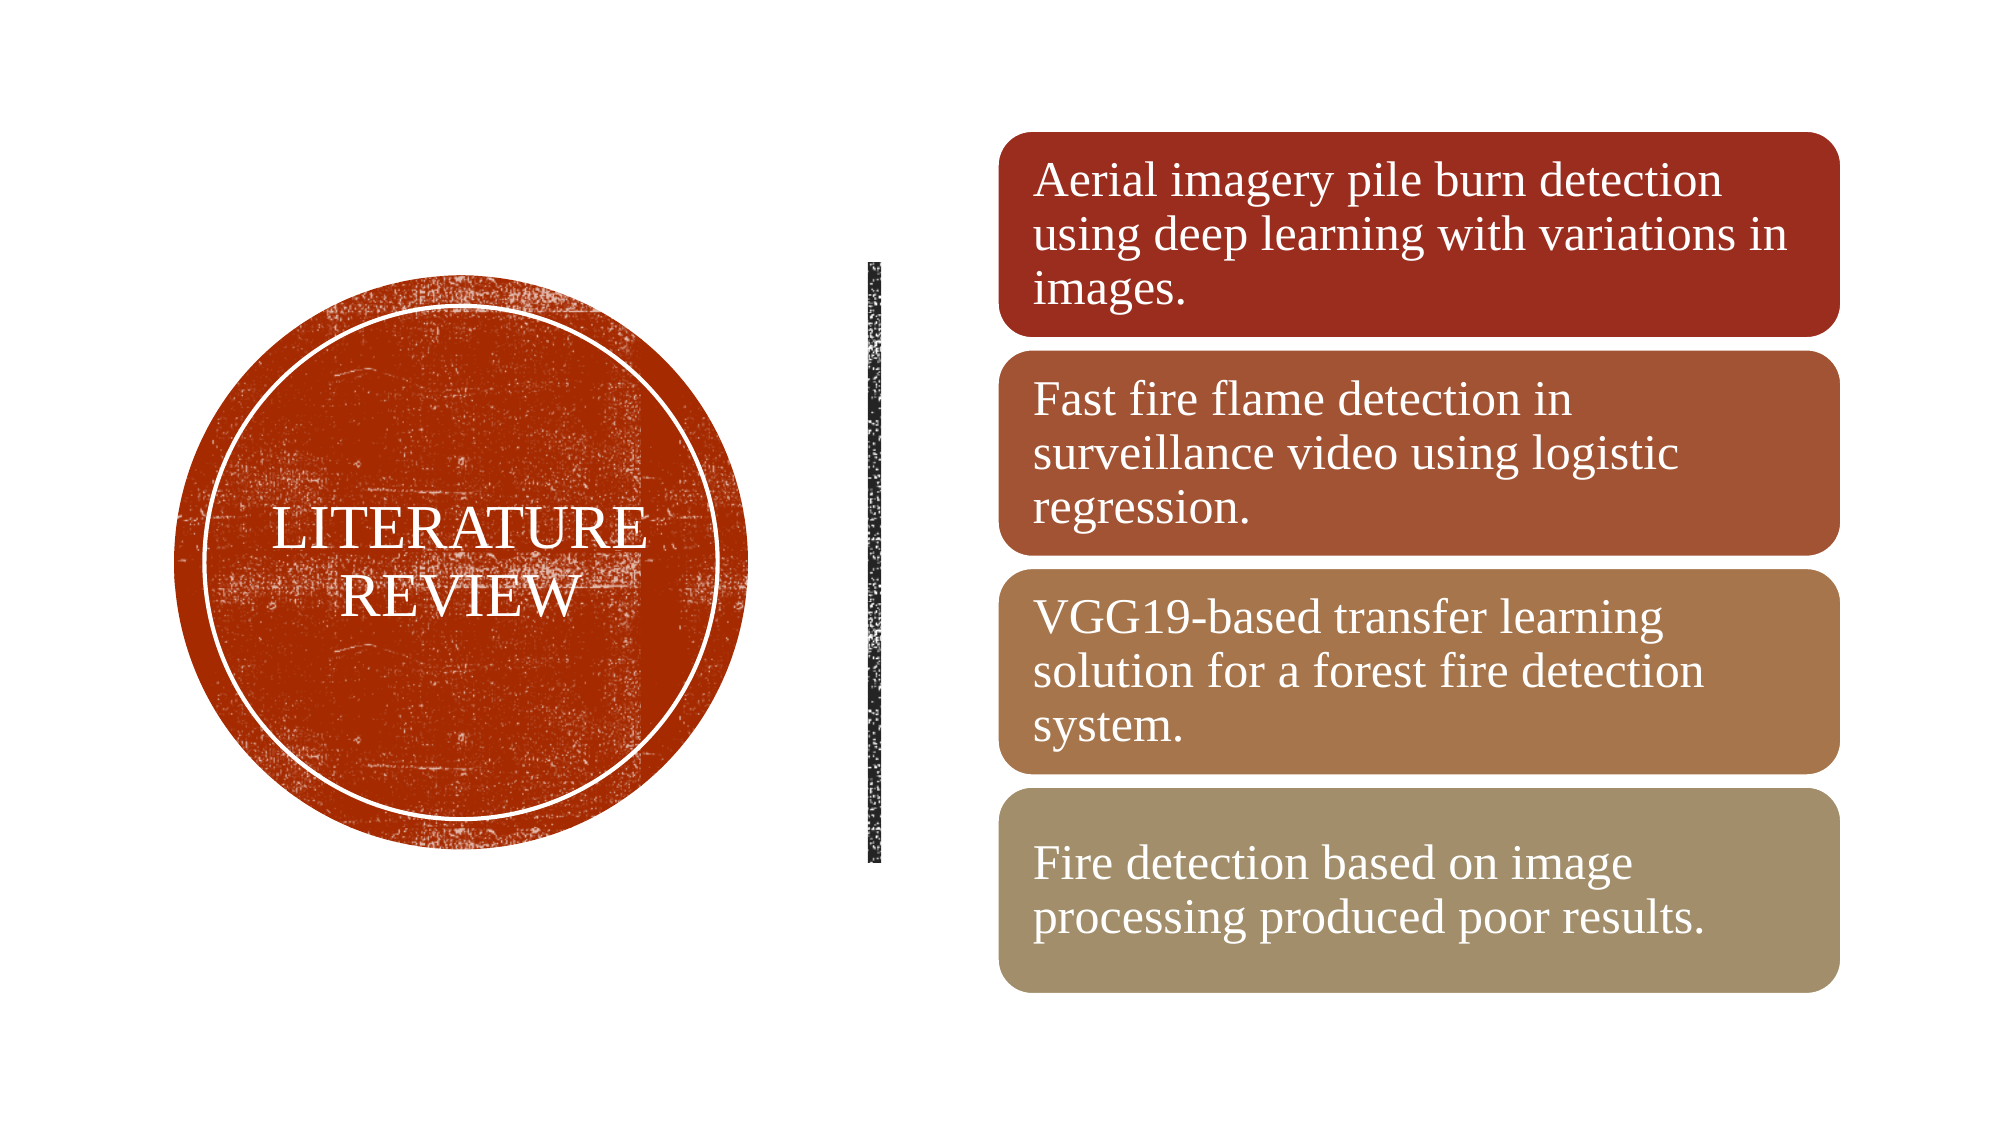

Aerial imagery pile burn detection using deep learning with variations in images.
Fast fire flame detection in surveillance video using logistic regression.
VGG19-based transfer learning solution for a forest fire detection system.
Fire detection based on image processing produced poor results.

# Literature Review